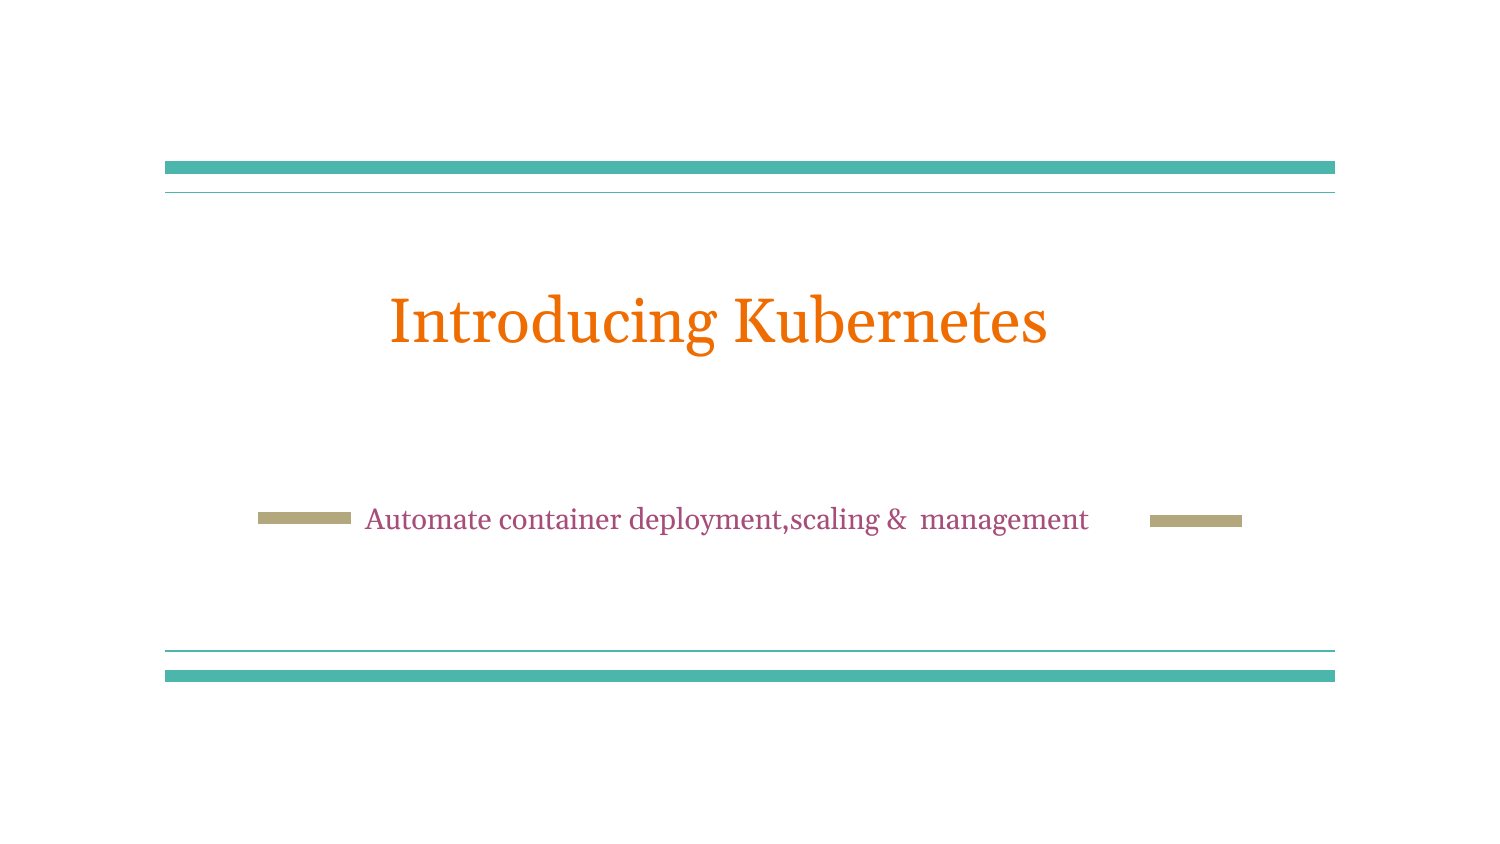

# Introducing Kubernetes

Automate container deployment,scaling & management